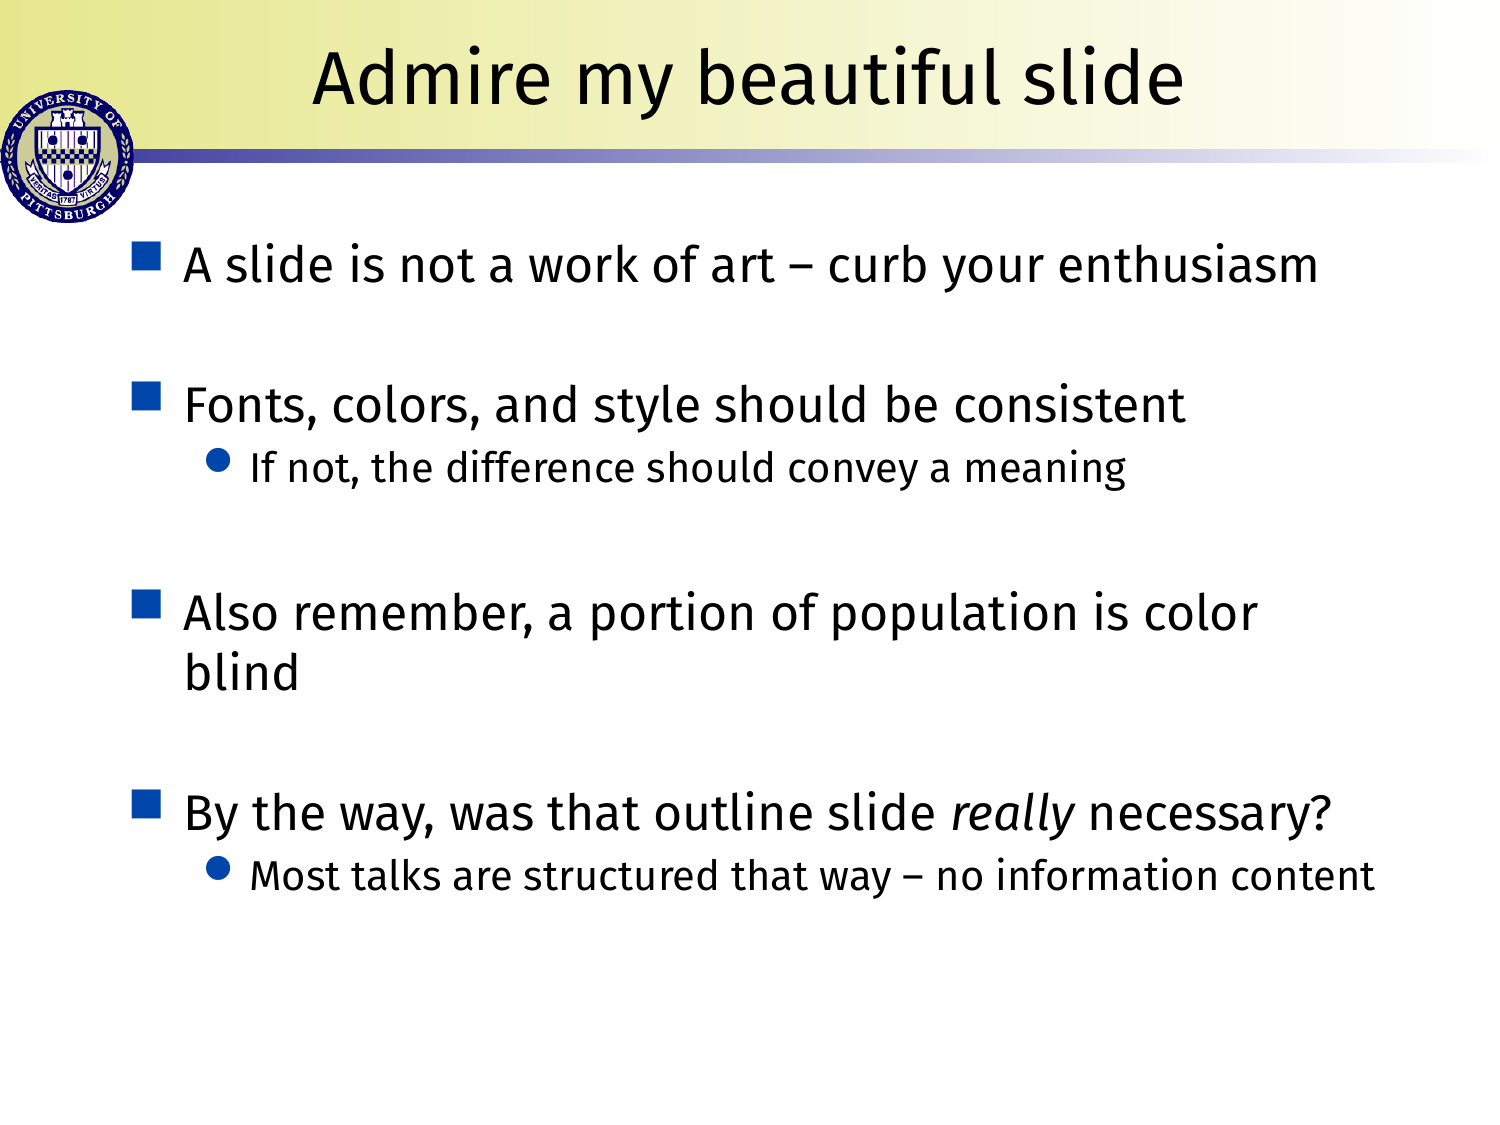

# Admire my beautiful slide
A slide is not a work of art – curb your enthusiasm

Fonts, colors, and style should be consistent
If not, the difference should convey a meaning

Also remember, a portion of population is color blind

By the way, was that outline slide really necessary?
Most talks are structured that way – no information content